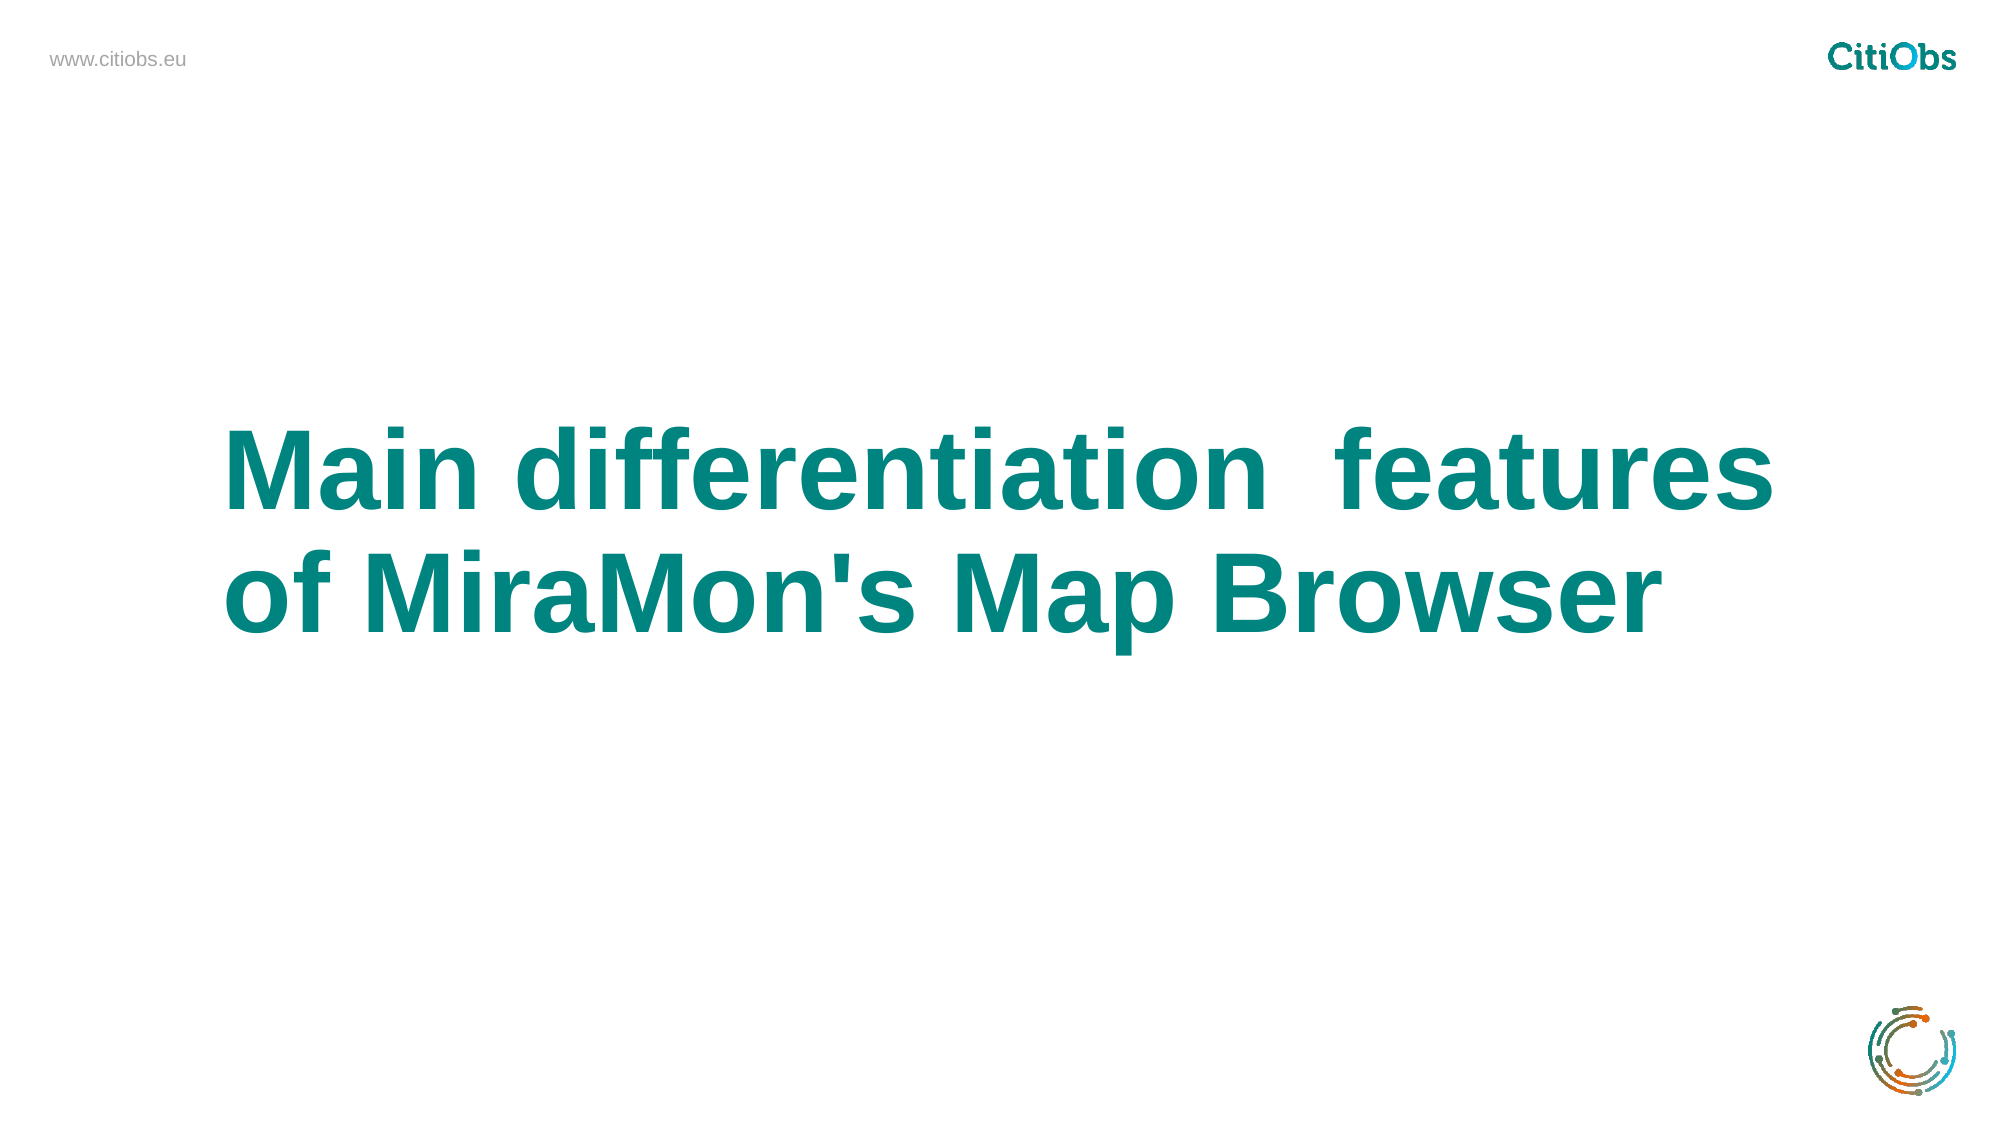

# Main differentiation  features of MiraMon's Map Browser